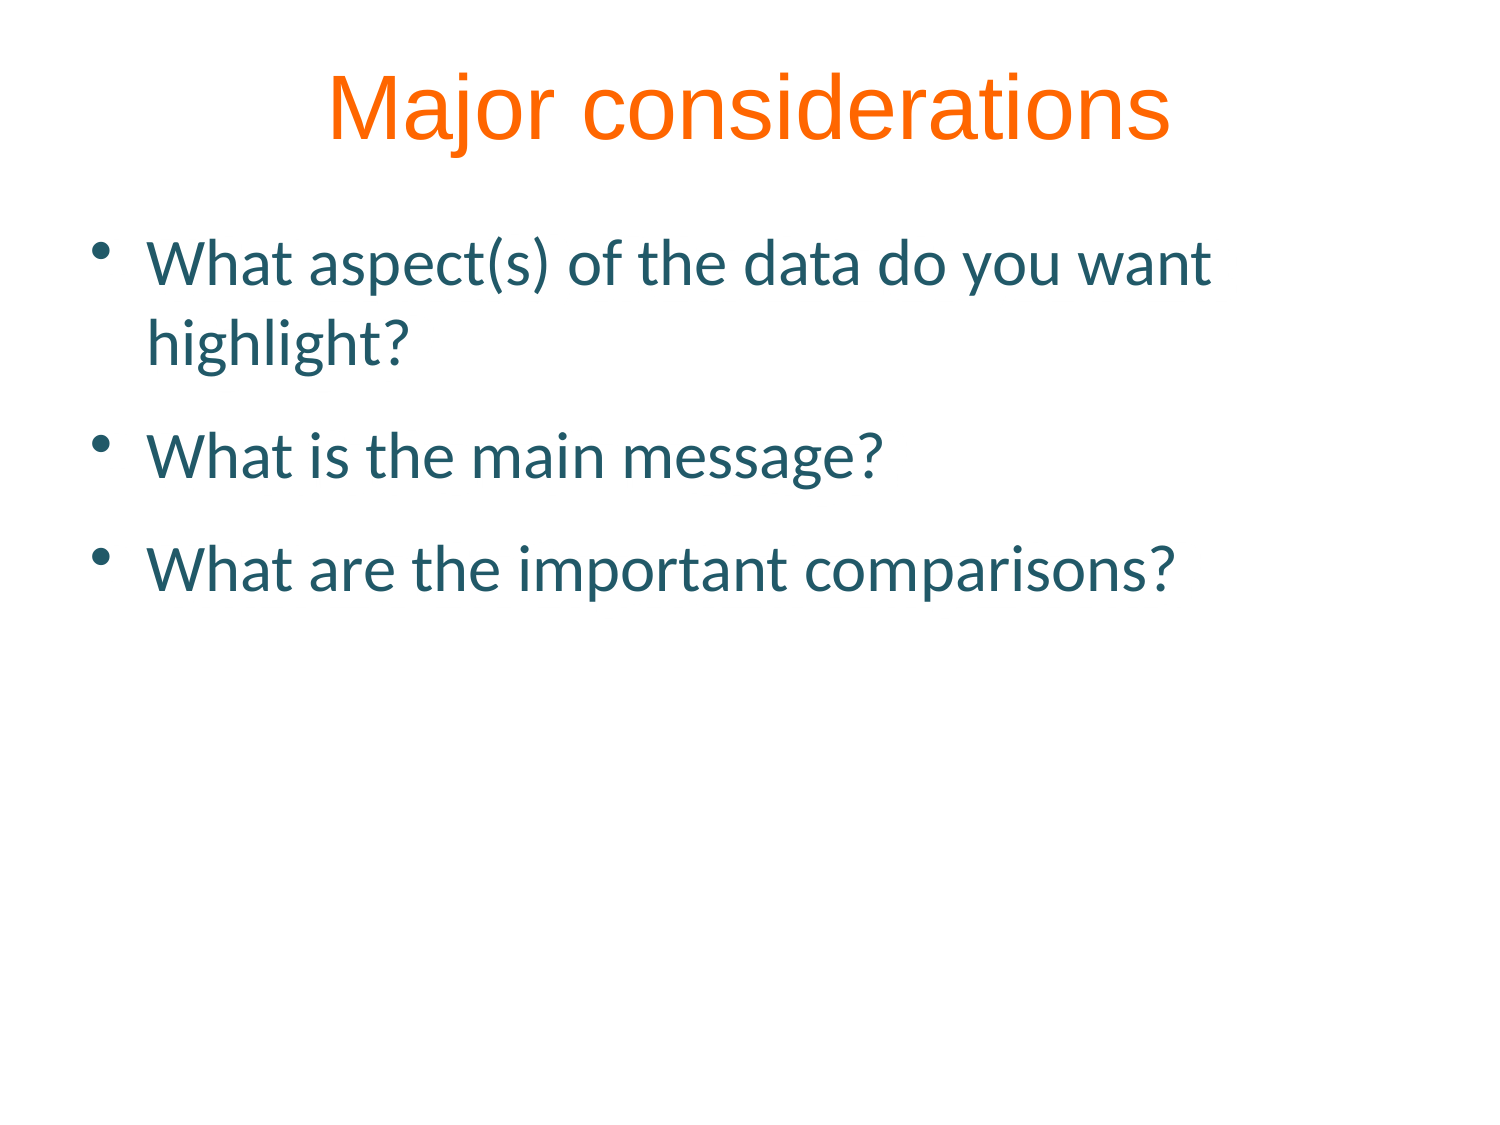

Major considerations
What aspect(s) of the data do you want highlight?
What is the main message?
What are the important comparisons?